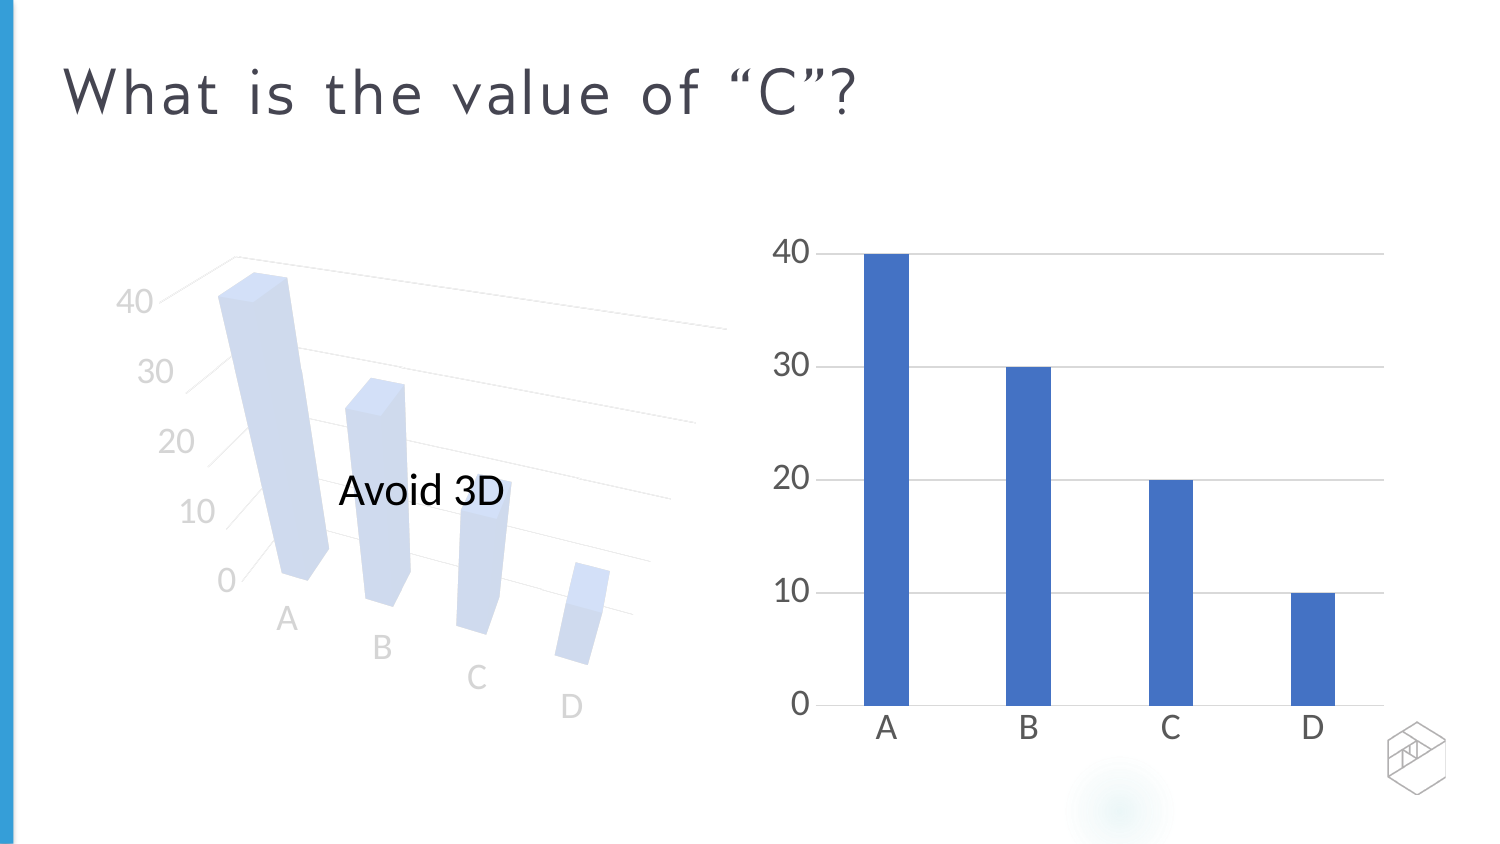

# What is the value of “C”?

Avoid 3D

[unsupported chart]

### Chart

| Category | Sales |
|---|---|
| A | 40.0 |
| B | 30.0 |
| C | 20.0 |
| D | 10.0 |